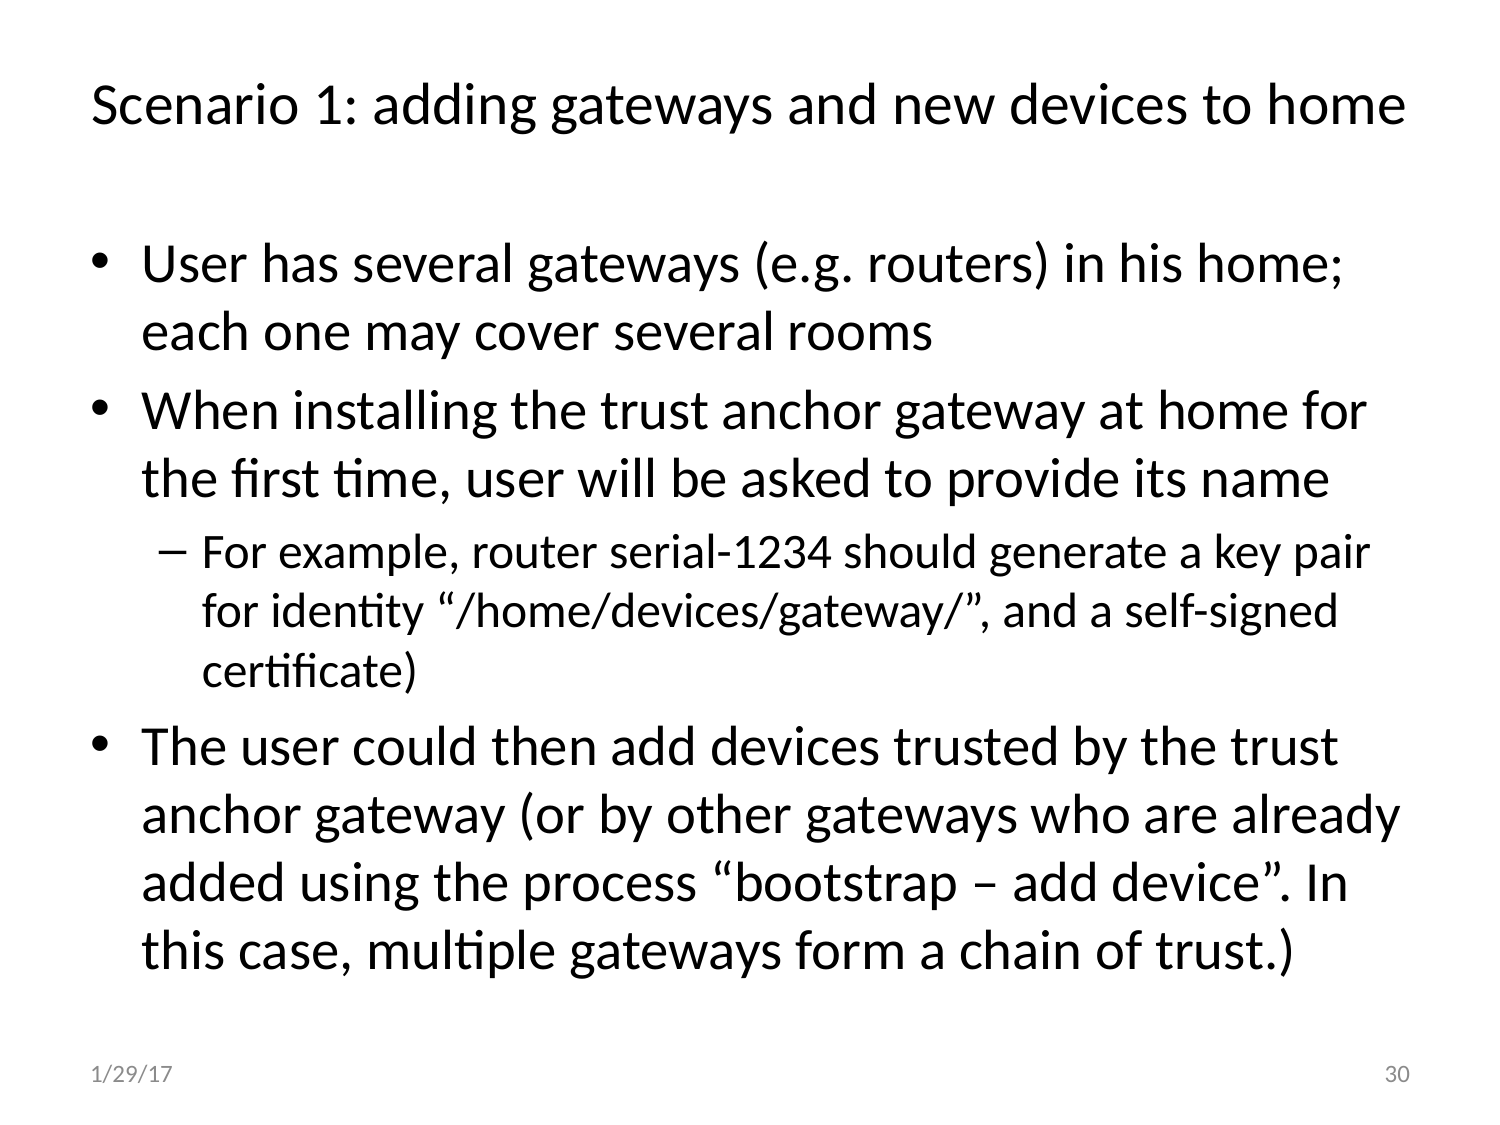

# Scenario 1: adding gateways and new devices to home
User has several gateways (e.g. routers) in his home; each one may cover several rooms
When installing the trust anchor gateway at home for the first time, user will be asked to provide its name
For example, router serial-1234 should generate a key pair for identity “/home/devices/gateway/”, and a self-signed certificate)
The user could then add devices trusted by the trust anchor gateway (or by other gateways who are already added using the process “bootstrap – add device”. In this case, multiple gateways form a chain of trust.)
1/29/17
30